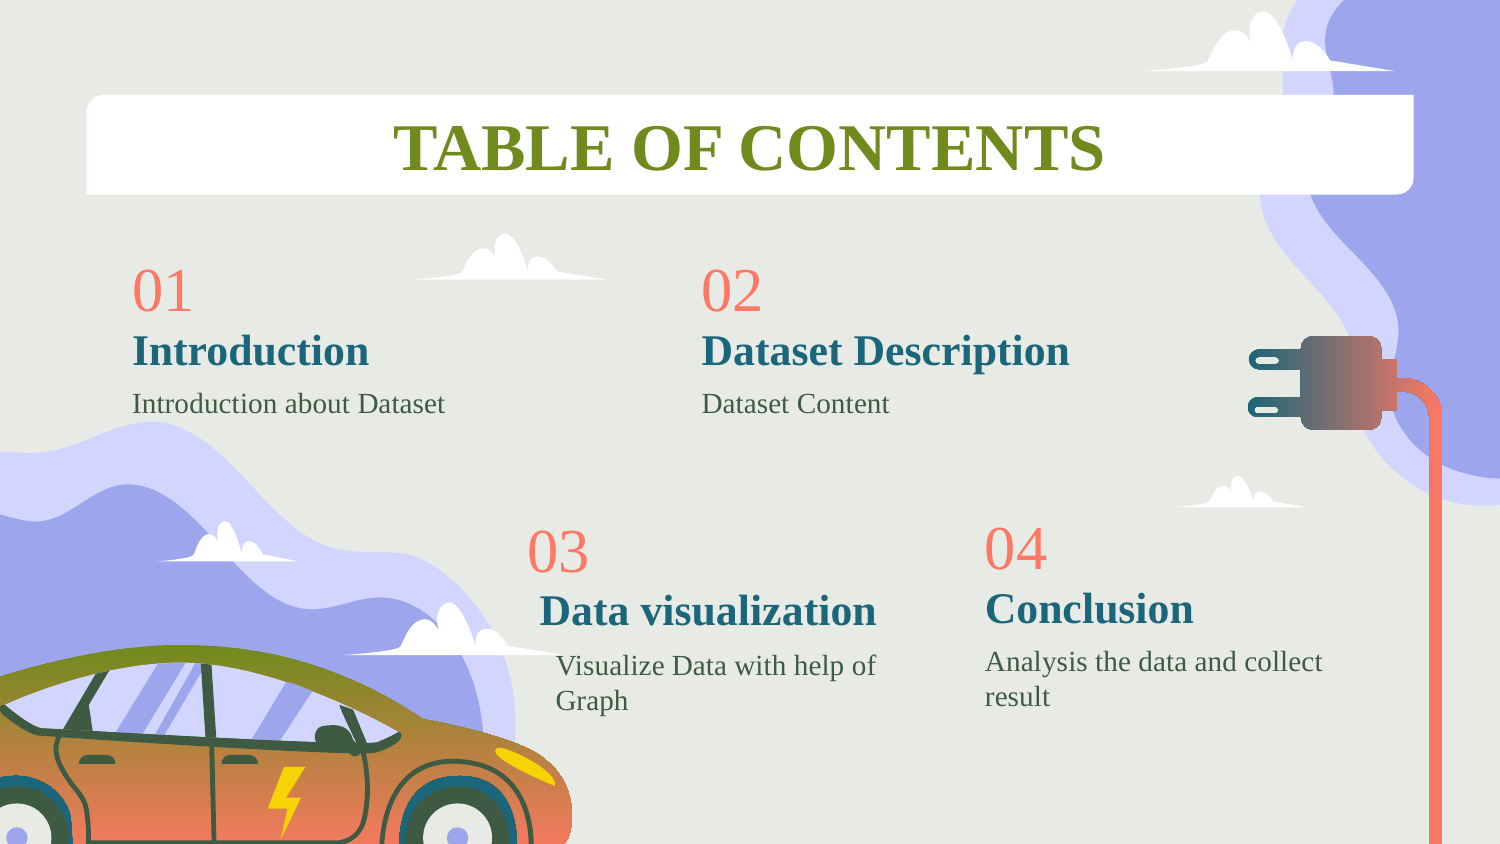

# TABLE OF CONTENTS

01
02
Introduction
Dataset Description
Introduction about Dataset
Dataset Content

04
03
Conclusion
Data visualization
Analysis the data and collect result
Visualize Data with help of Graph